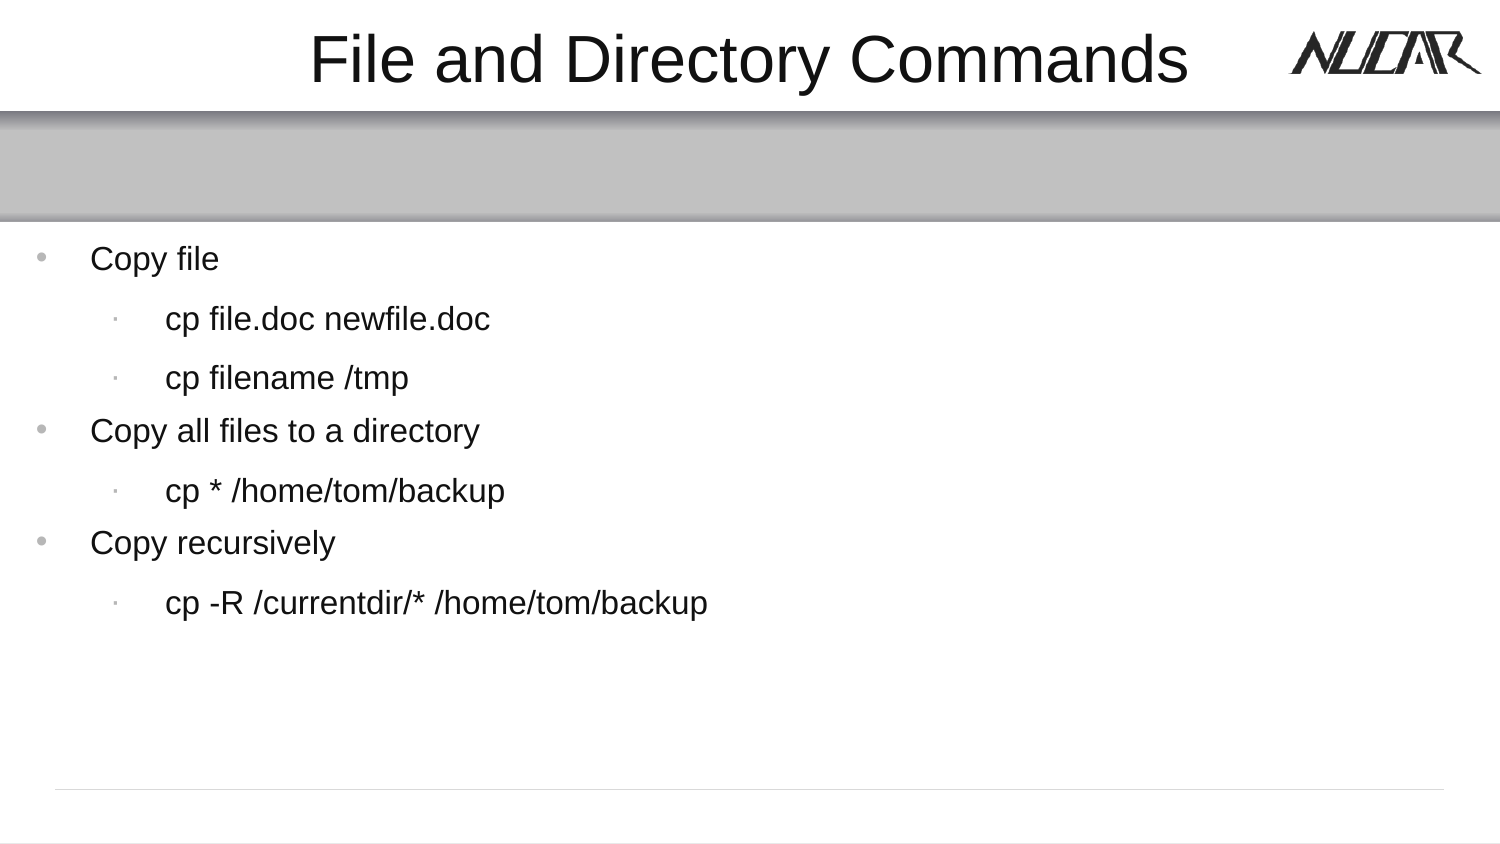

# File and Directory Commands
Copy file
cp file.doc newfile.doc
cp filename /tmp
Copy all files to a directory
cp * /home/tom/backup
Copy recursively
cp -R /currentdir/* /home/tom/backup